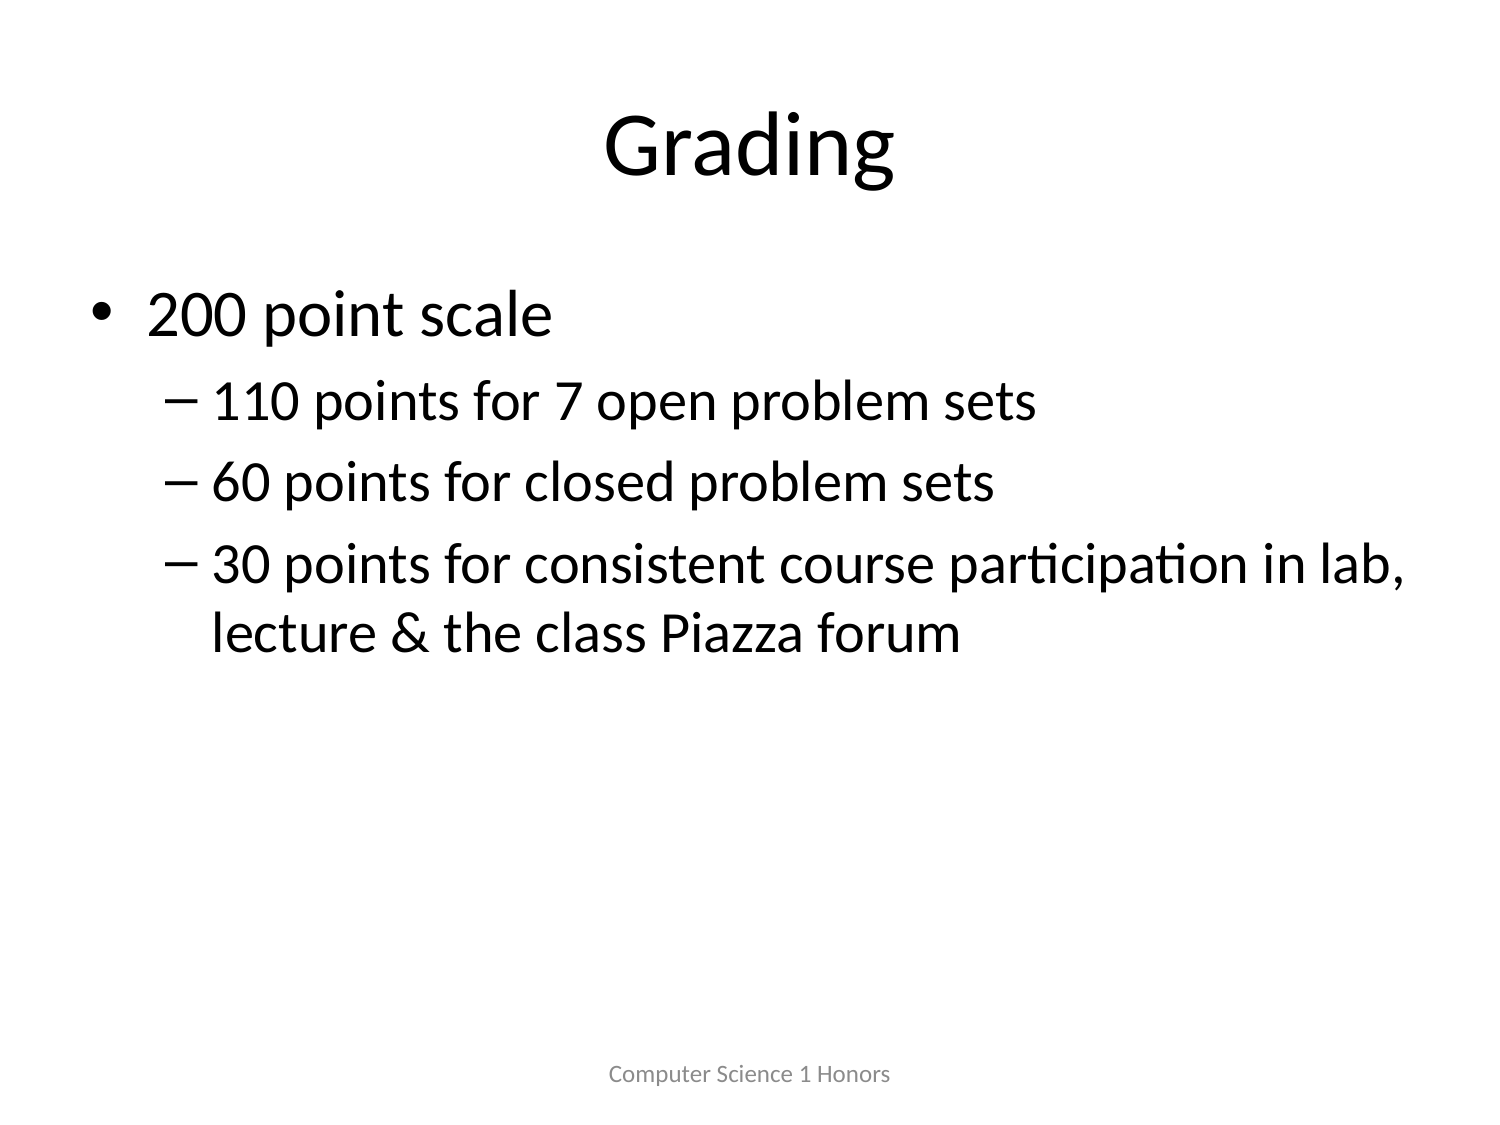

# Grading
200 point scale
110 points for 7 open problem sets
60 points for closed problem sets
30 points for consistent course participation in lab, lecture & the class Piazza forum
Computer Science 1 Honors